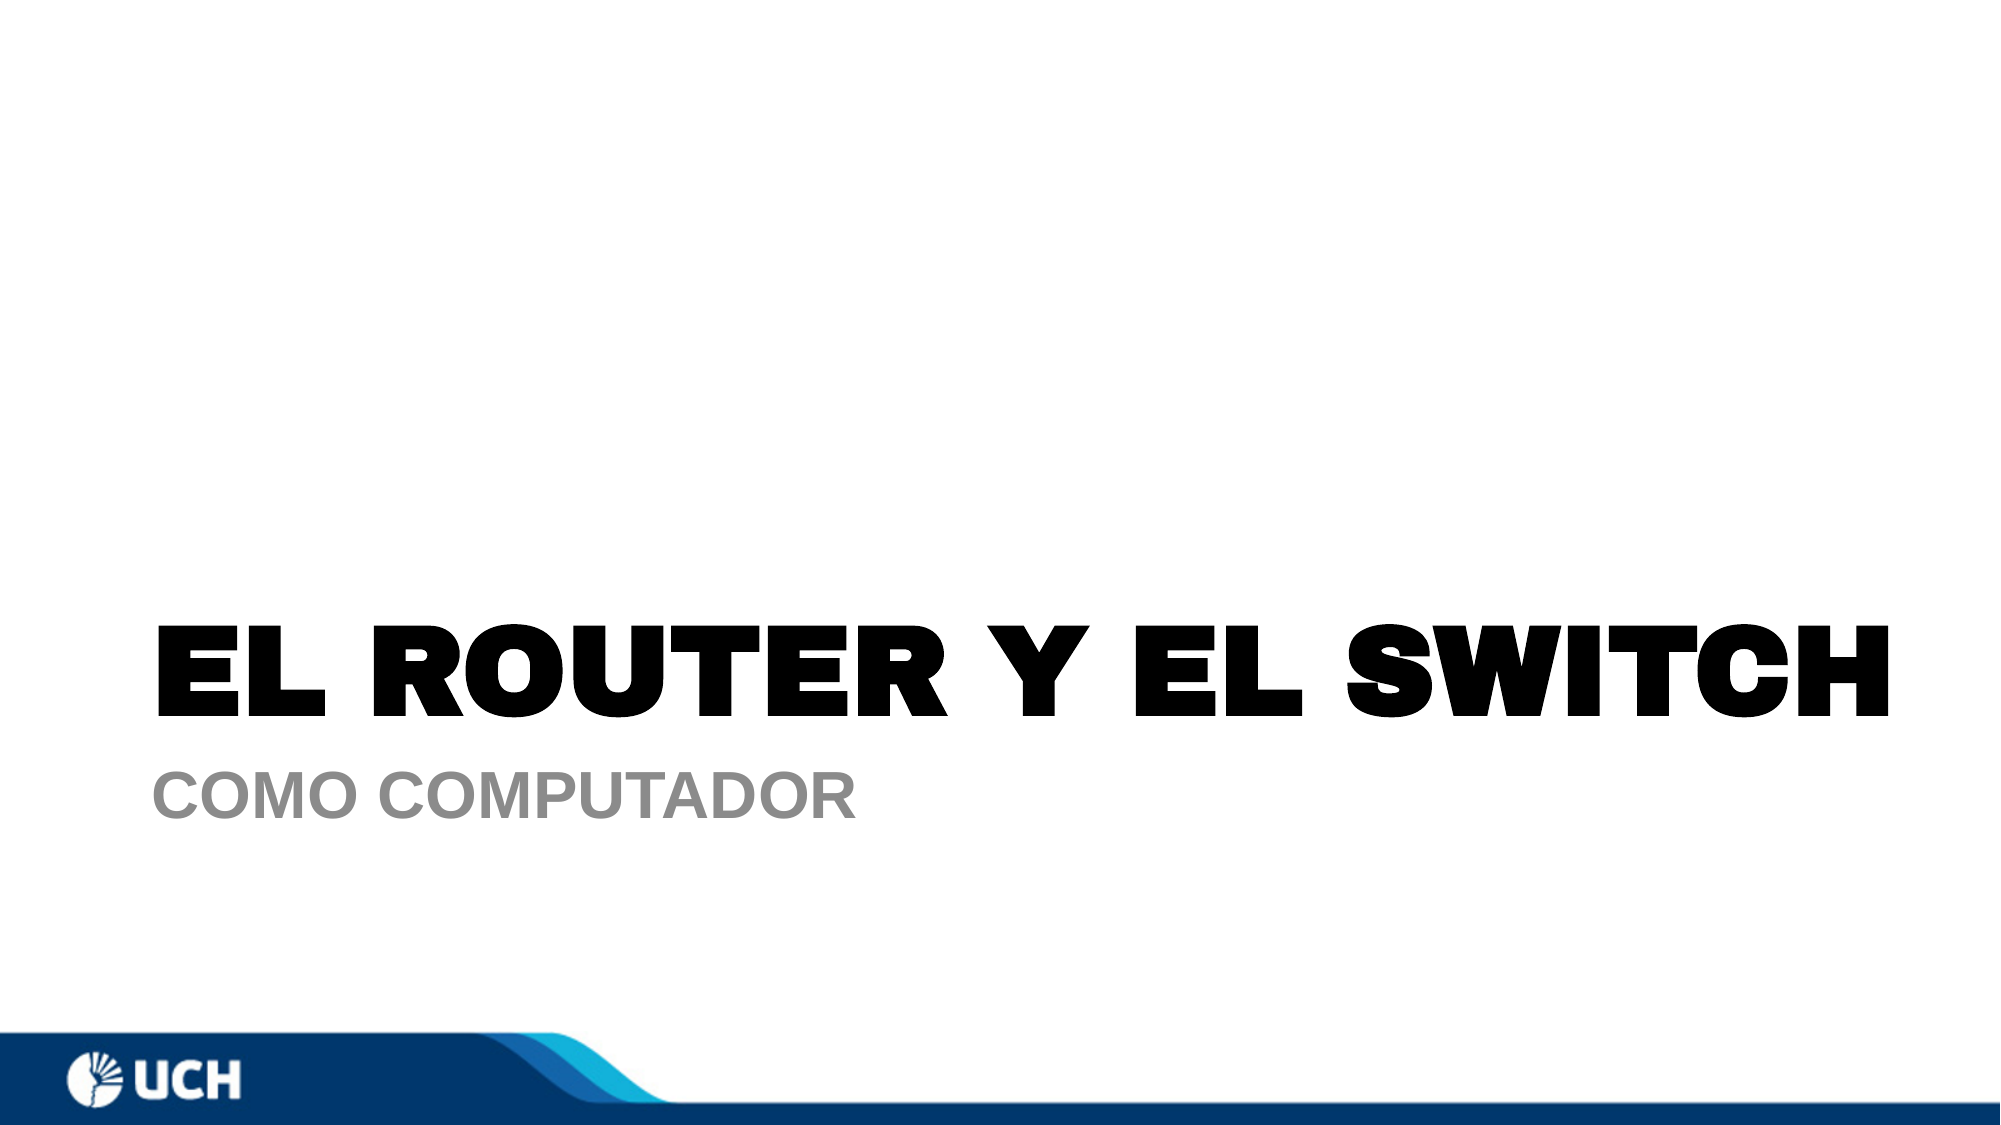

# EL ROUTER Y EL SWITCH
COMO COMPUTADOR